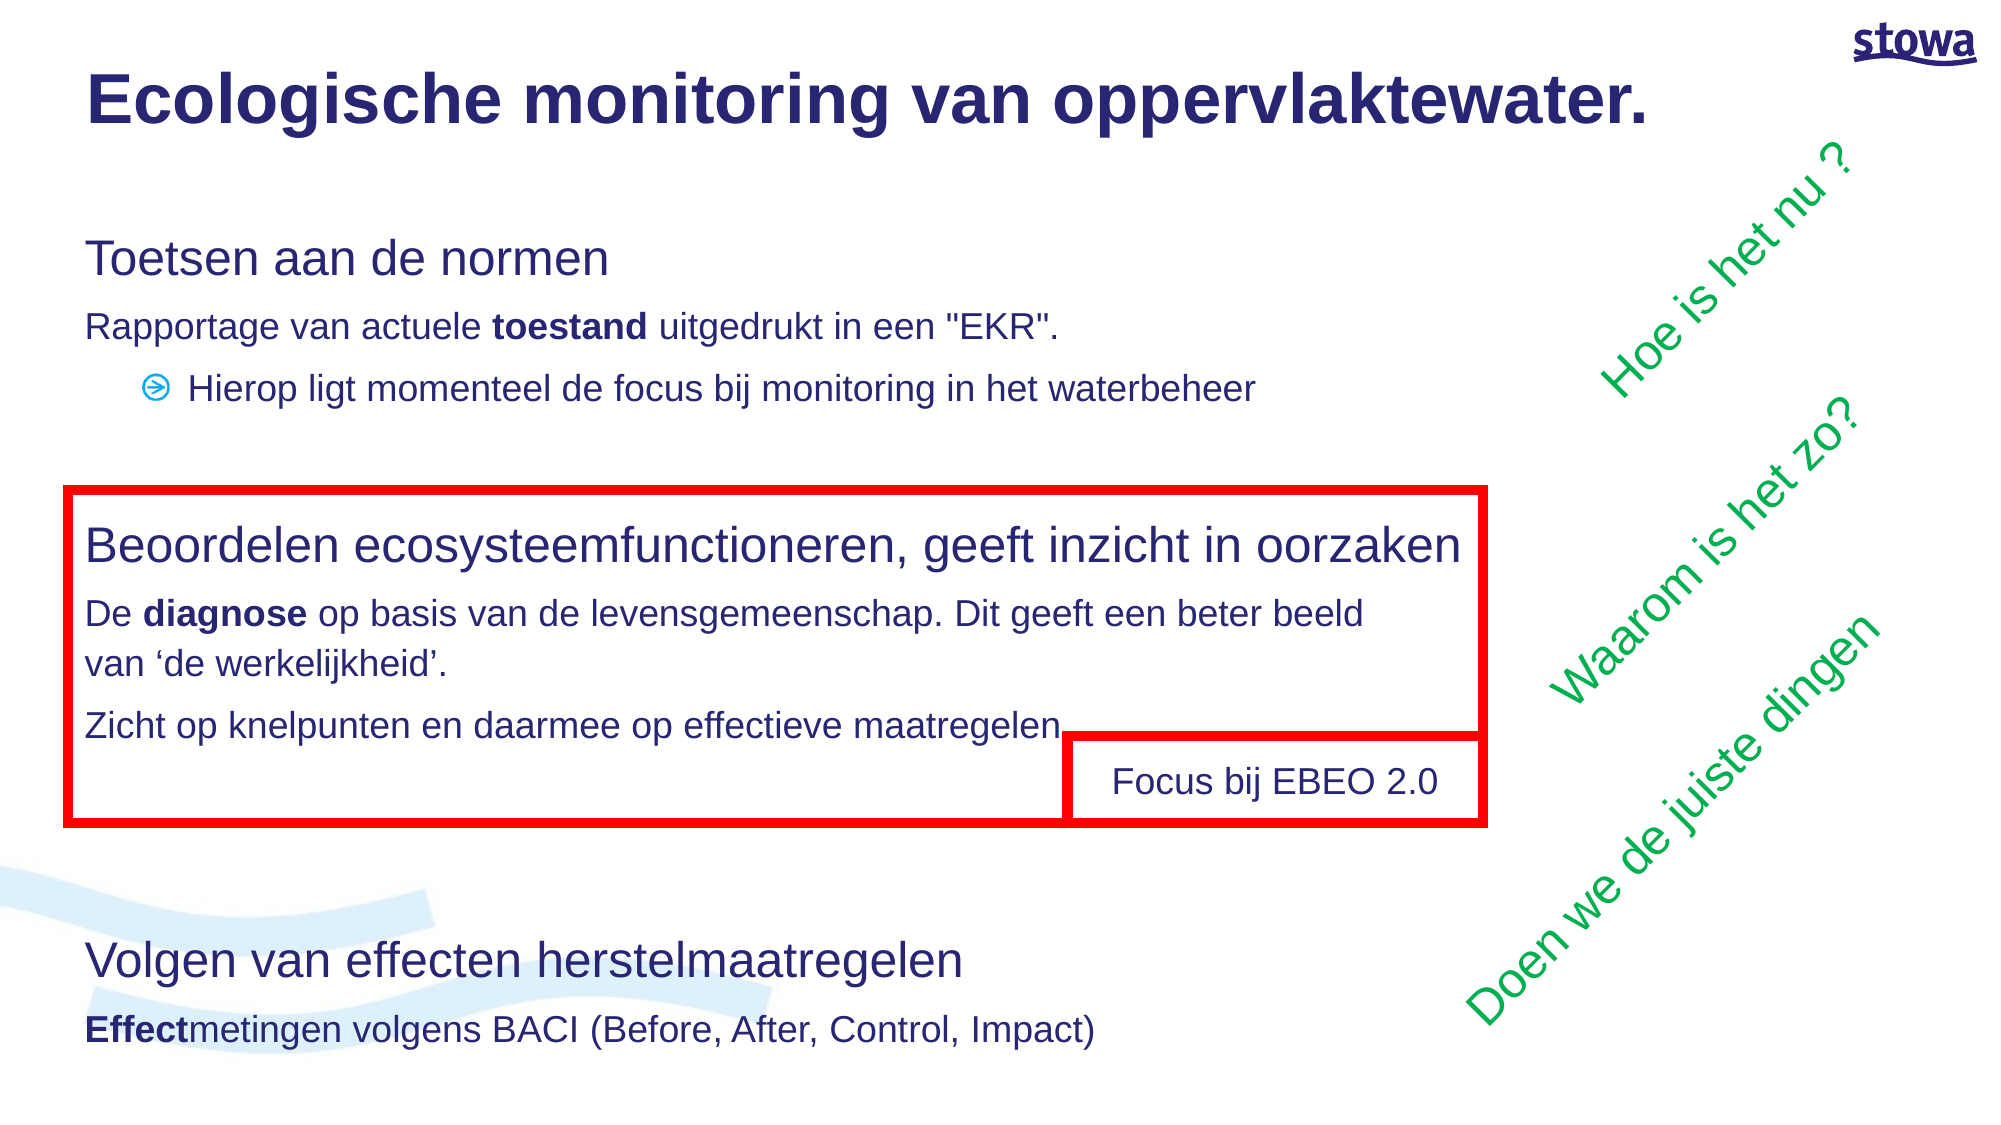

# Ecologische monitoring van oppervlaktewater.

Toetsen aan de normen
Rapportage van actuele toestand uitgedrukt in een "EKR".
Hierop ligt momenteel de focus bij monitoring in het waterbeheer

Beoordelen ecosysteemfunctioneren, geeft inzicht in oorzaken
De diagnose op basis van de levensgemeenschap. Dit geeft een beter beeld
van ‘de werkelijkheid’.
Zicht op knelpunten en daarmee op effectieve maatregelen

Volgen van effecten herstelmaatregelen
Effectmetingen volgens BACI (Before, After, Control, Impact)

Hoe is het nu ?

Focus bij EBEO 2.0
Waarom is het zo?
Doen we de juiste dingen